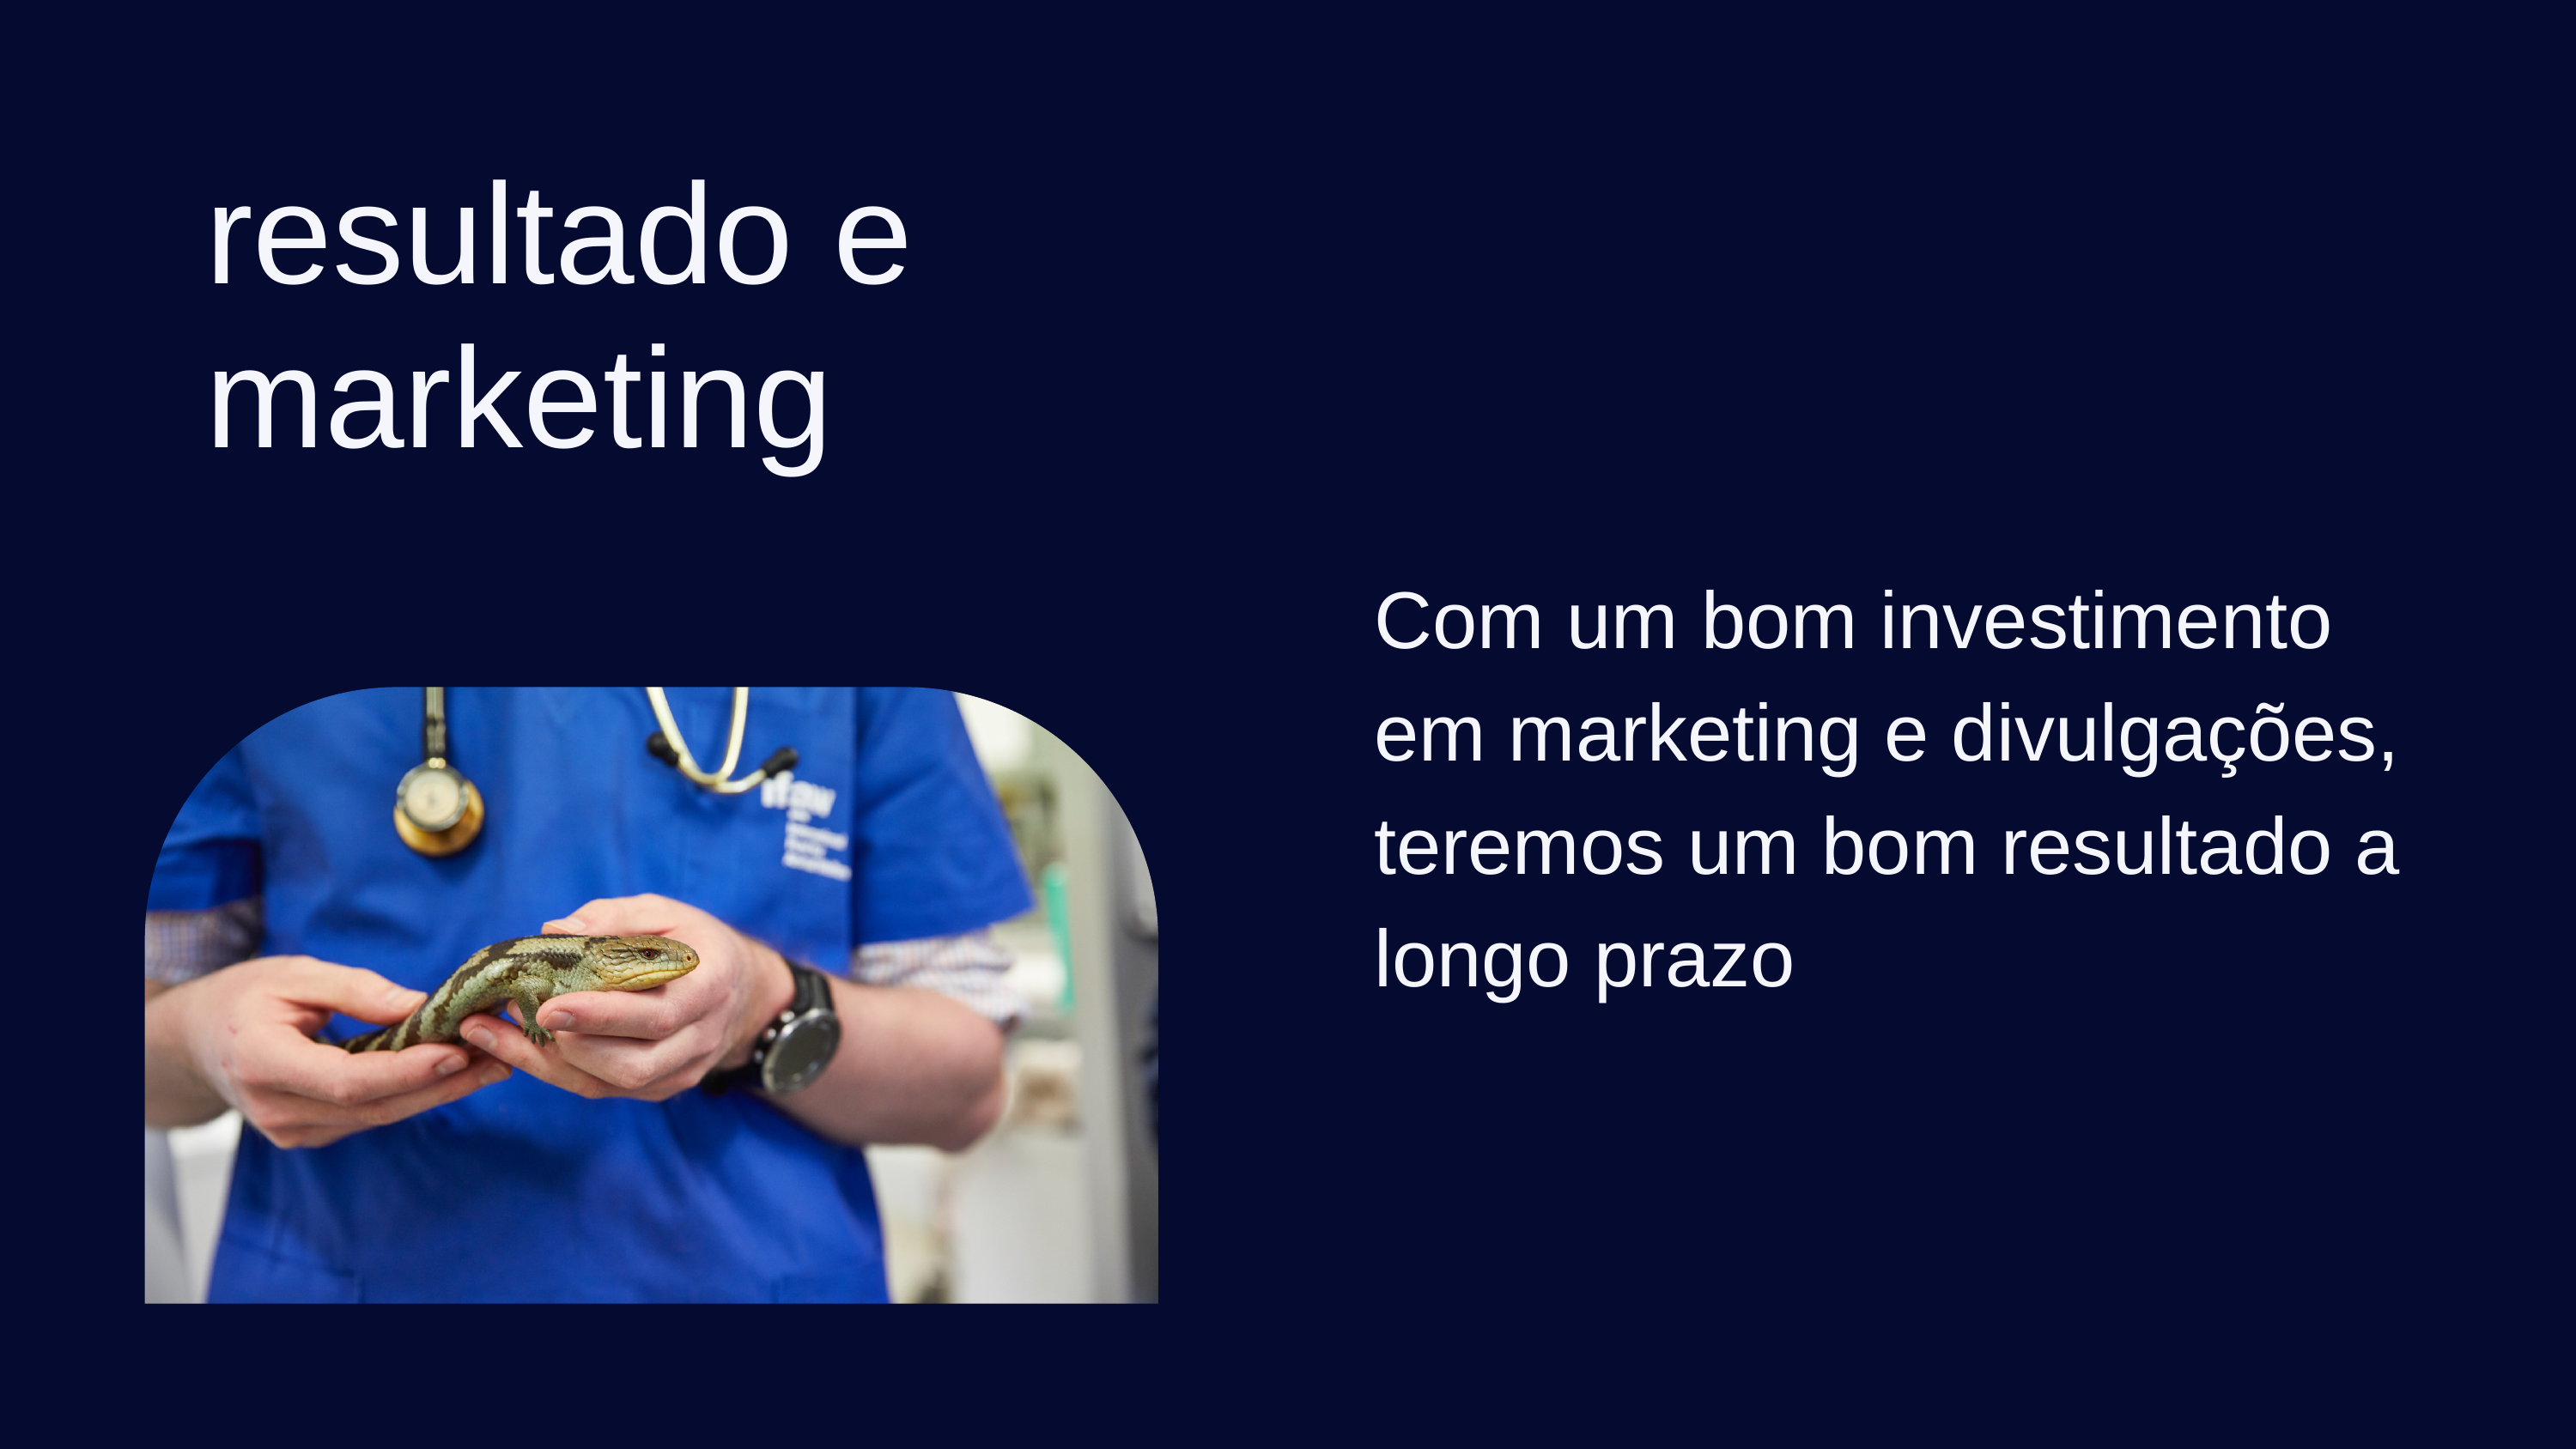

resultado e marketing
Com um bom investimento em marketing e divulgações, teremos um bom resultado a longo prazo